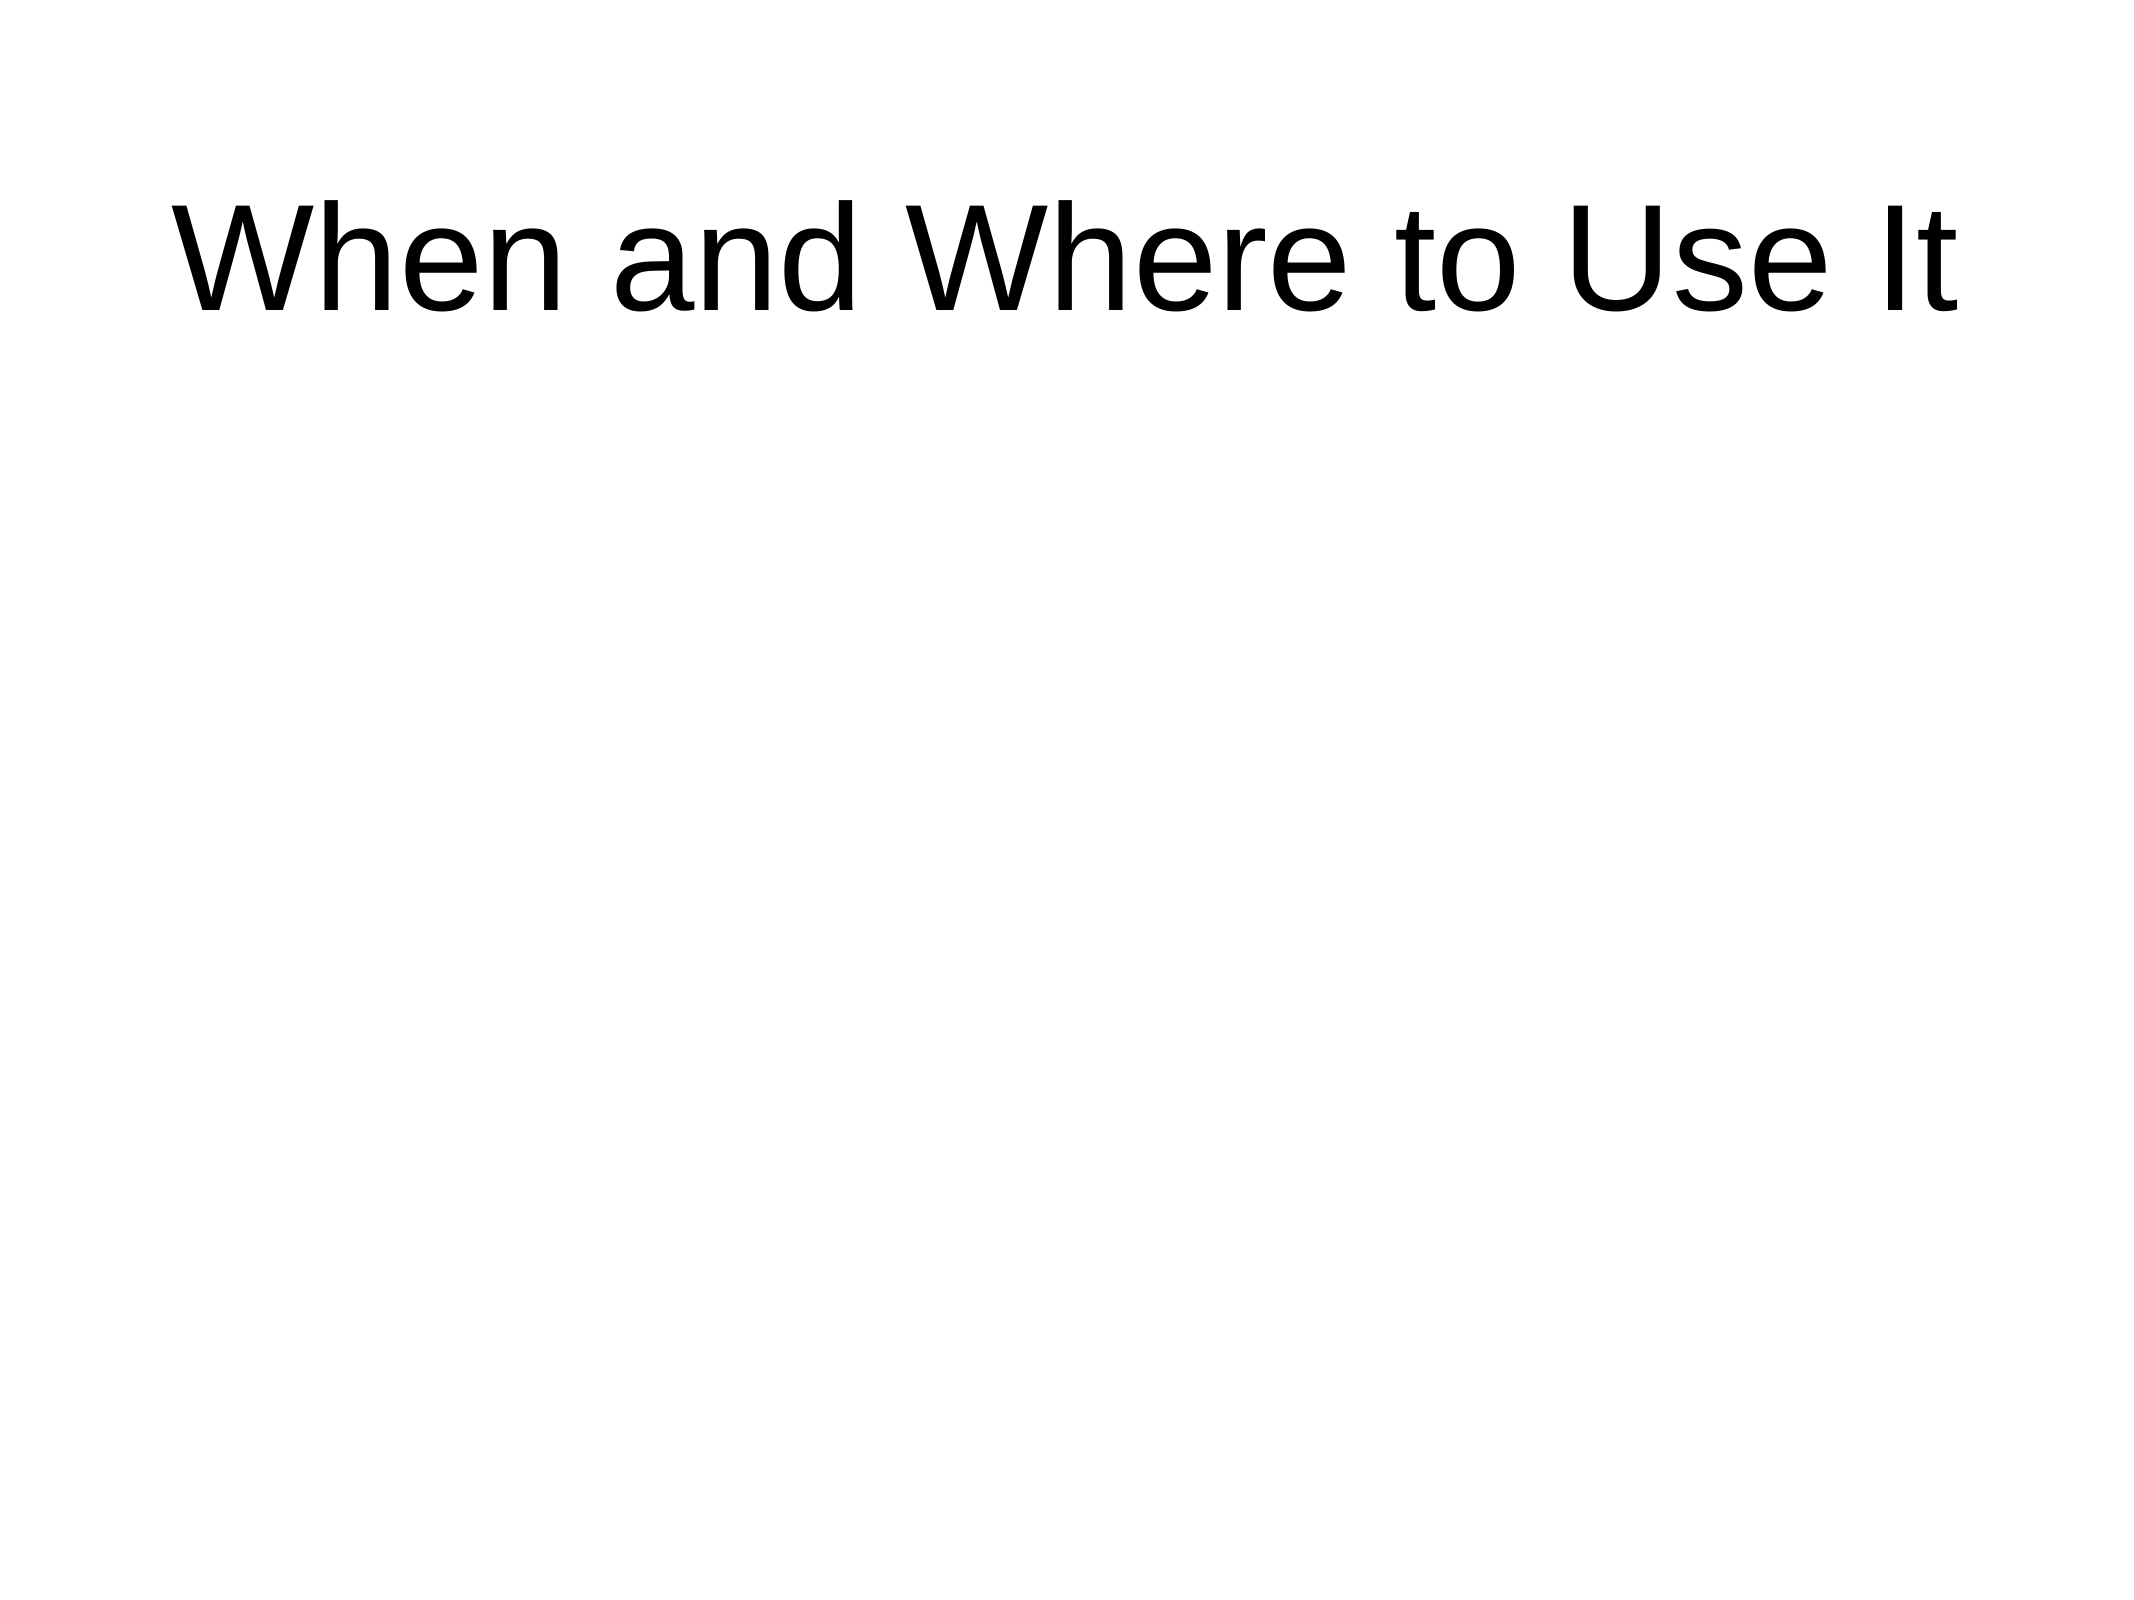

# When and Where to Use It